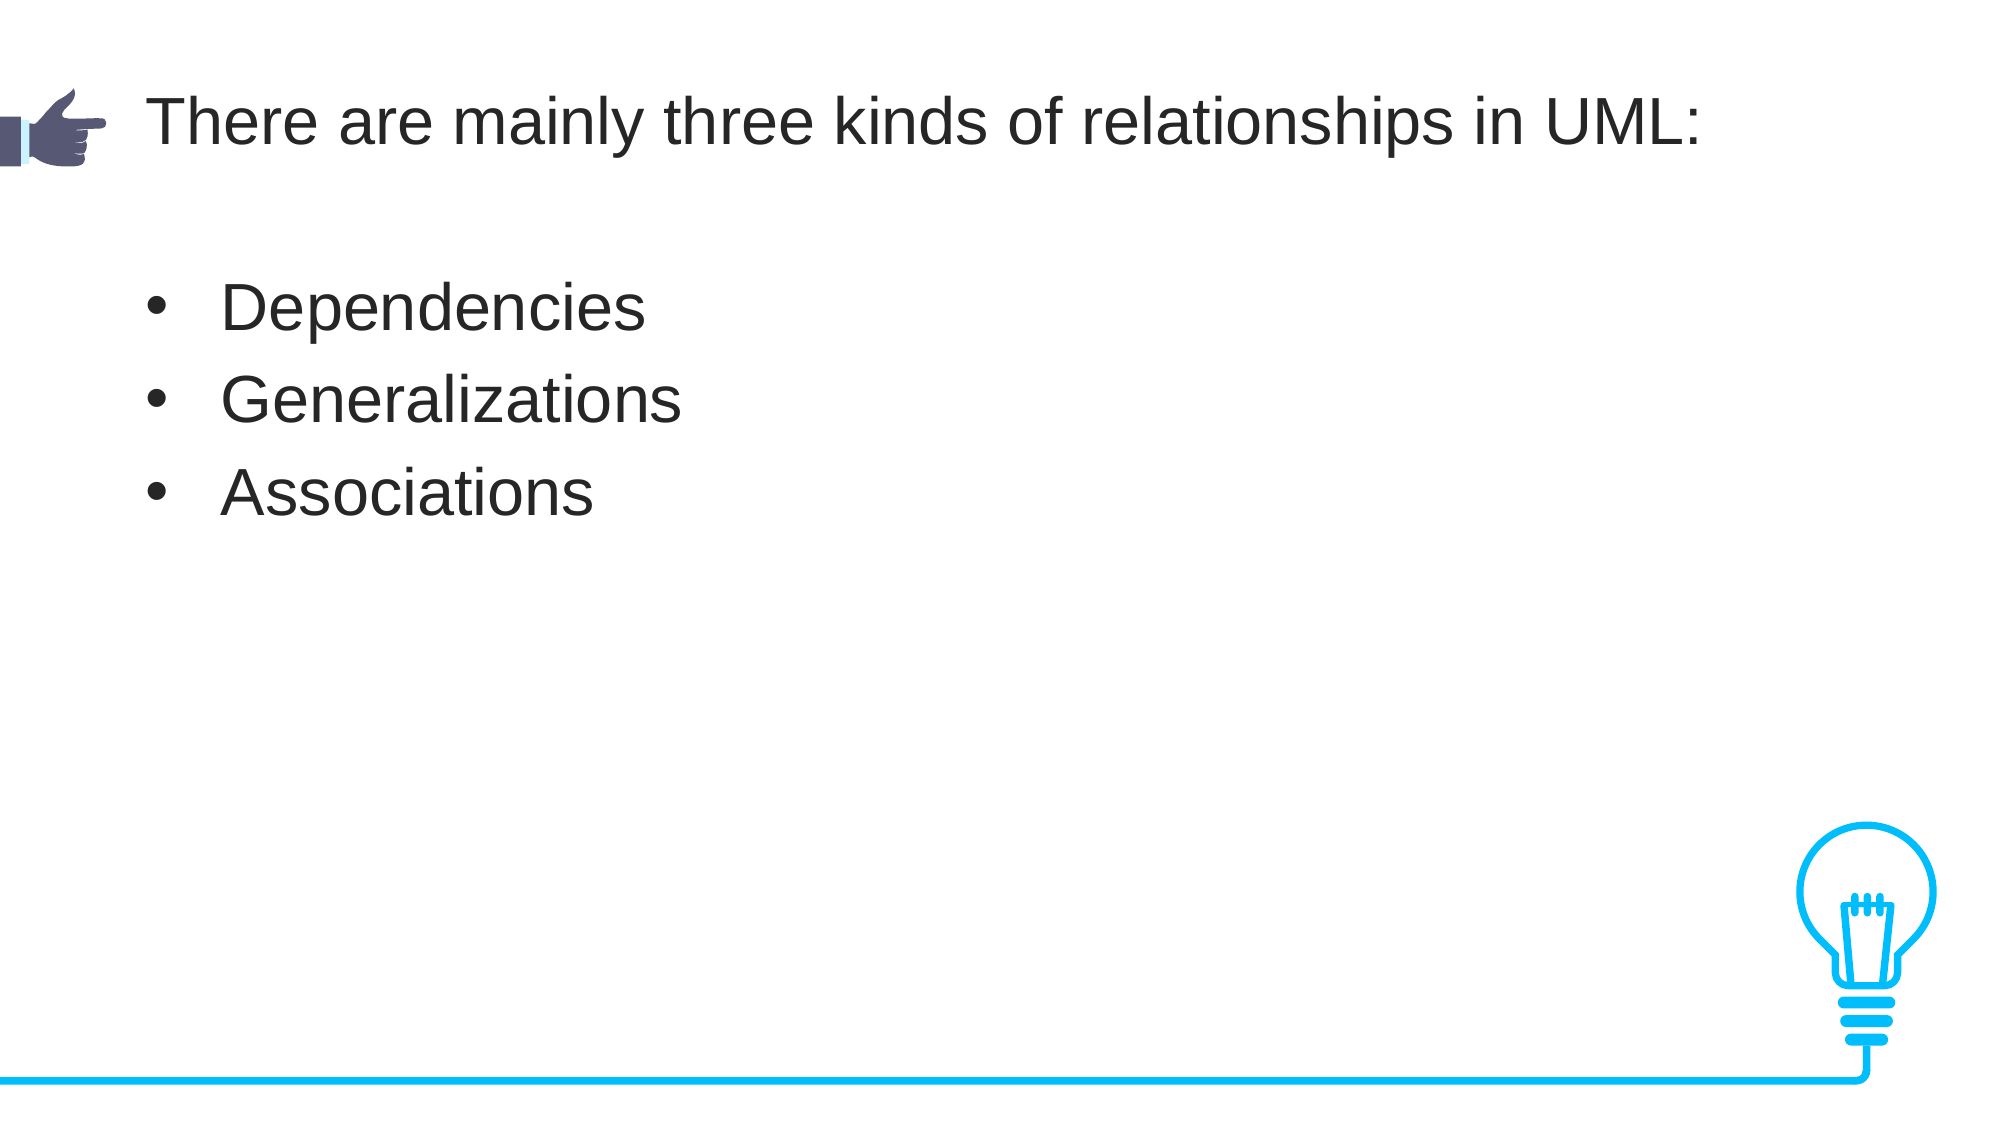

There are mainly three kinds of relationships in UML:

Dependencies
Generalizations
Associations